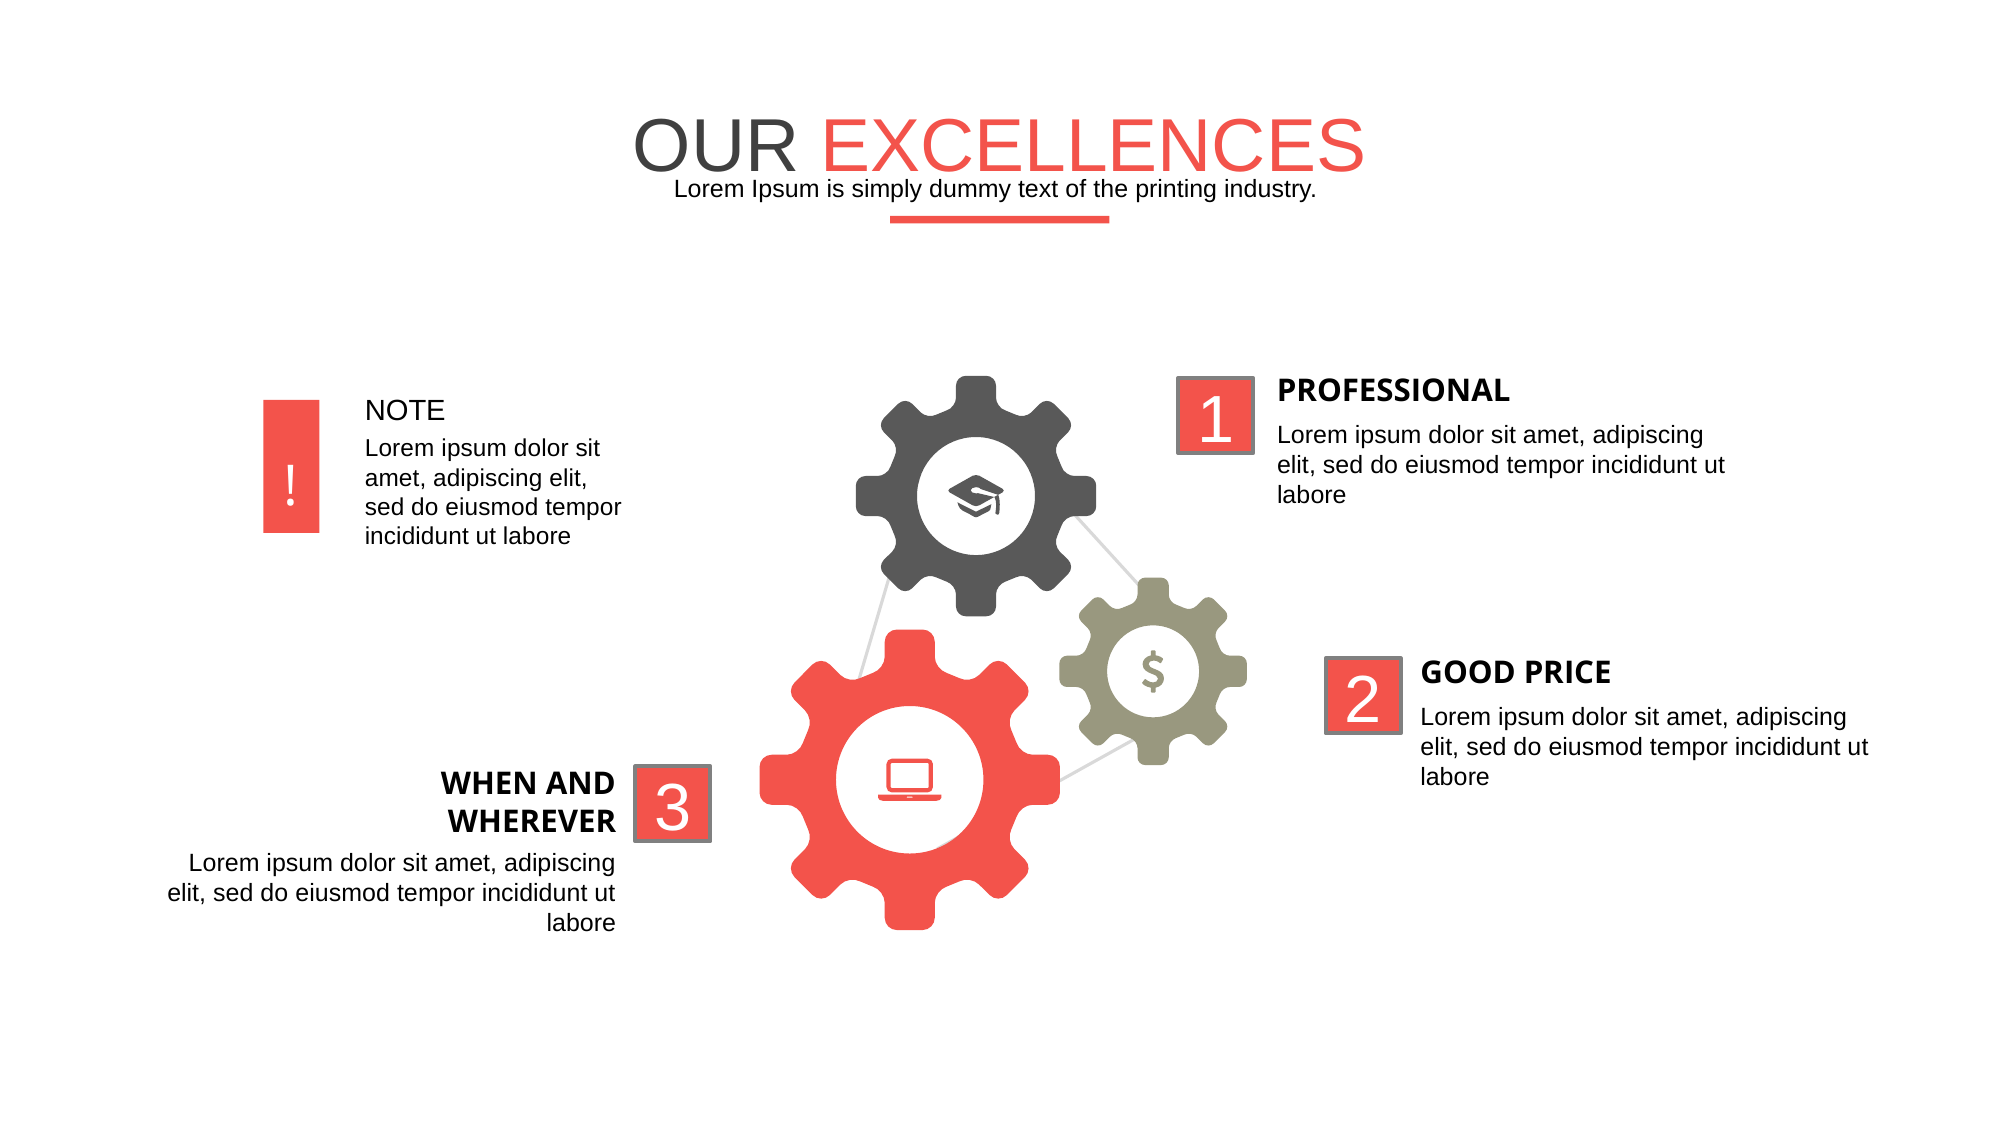

OUR EXCELLENCES
Lorem Ipsum is simply dummy text of the printing industry.

PROFESSIONAL

1
NOTE

Lorem ipsum dolor sit amet, adipiscing elit, sed do eiusmod tempor incididunt ut labore
!
Lorem ipsum dolor sit amet, adipiscing elit, sed do eiusmod tempor incididunt ut labore

GOOD PRICE
2
Lorem ipsum dolor sit amet, adipiscing elit, sed do eiusmod tempor incididunt ut labore

WHEN AND WHEREVER
3
Lorem ipsum dolor sit amet, adipiscing elit, sed do eiusmod tempor incididunt ut labore